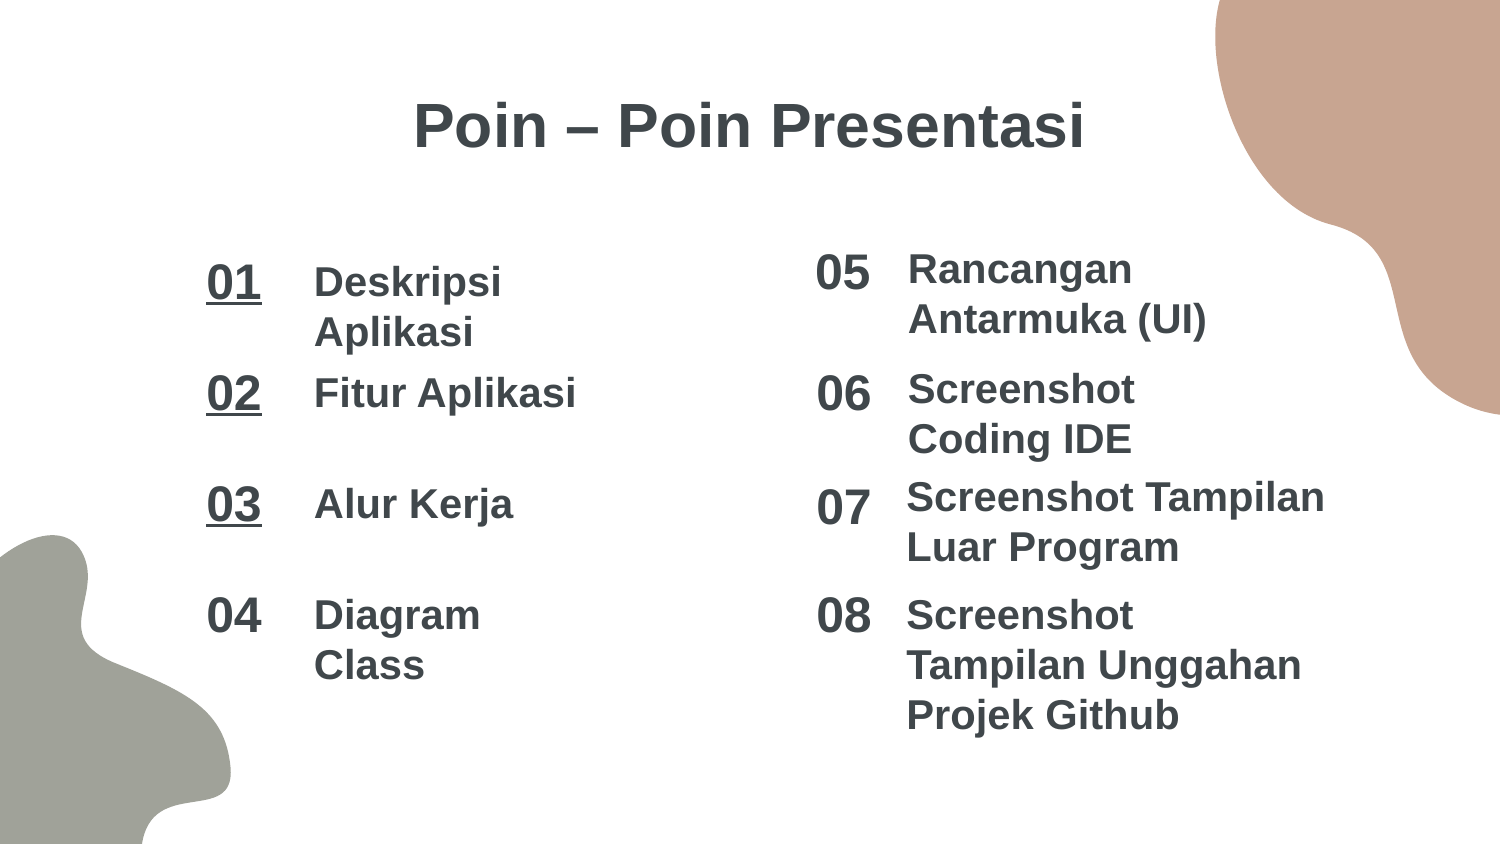

# Poin – Poin Presentasi
Rancangan Antarmuka (UI)
05
Deskripsi Aplikasi
01
Screenshot Coding IDE
Fitur Aplikasi
02
06
Screenshot Tampilan Luar Program
Alur Kerja
03
07
Diagram Class
Screenshot Tampilan Unggahan Projek Github
04
08